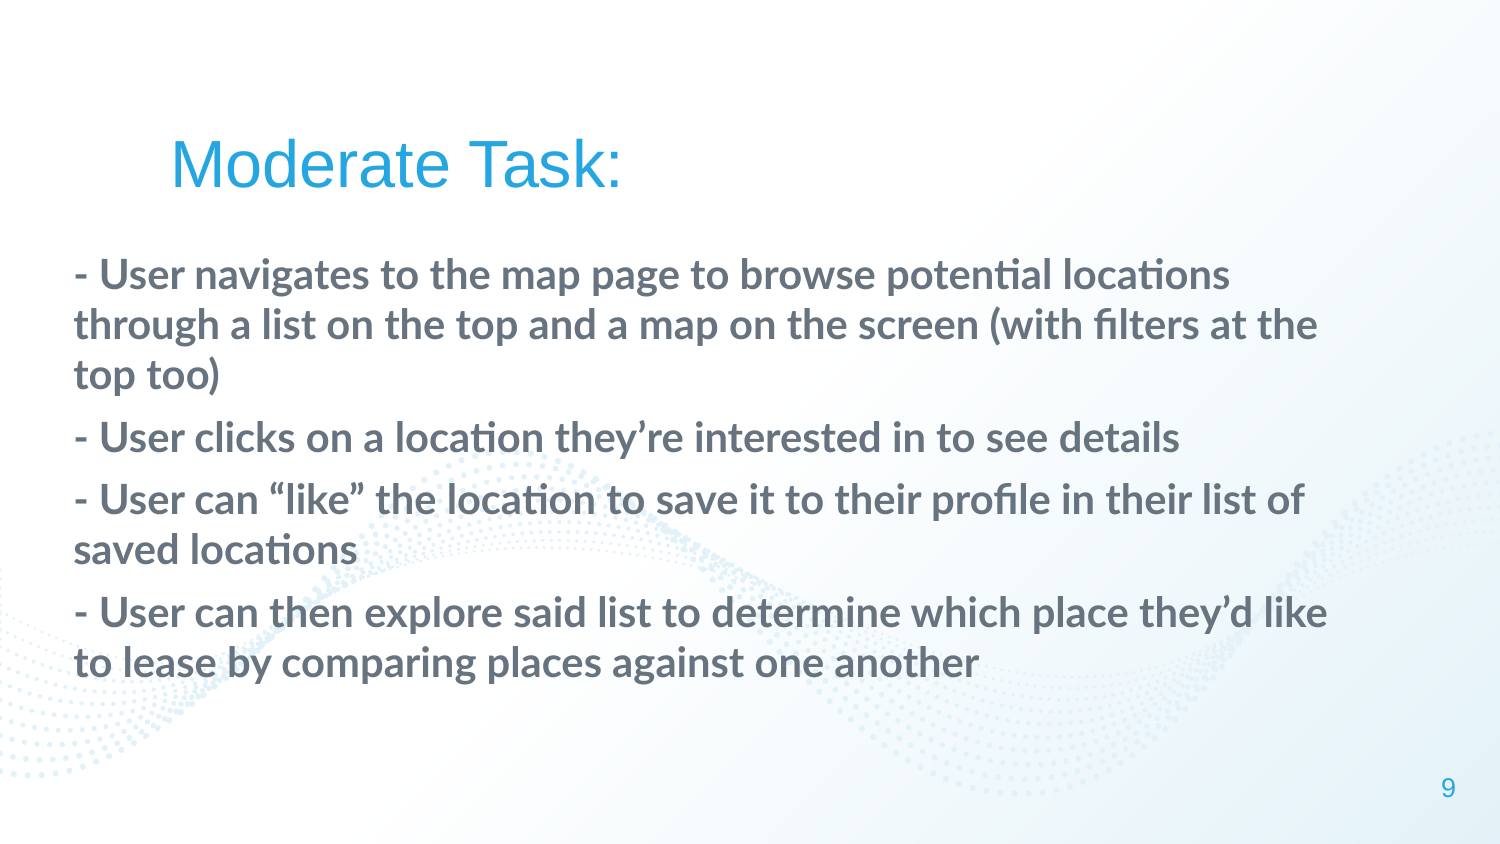

# Moderate Task:
- User navigates to the map page to browse potential locations through a list on the top and a map on the screen (with filters at the top too)
- User clicks on a location they’re interested in to see details
- User can “like” the location to save it to their profile in their list of saved locations
- User can then explore said list to determine which place they’d like to lease by comparing places against one another
9